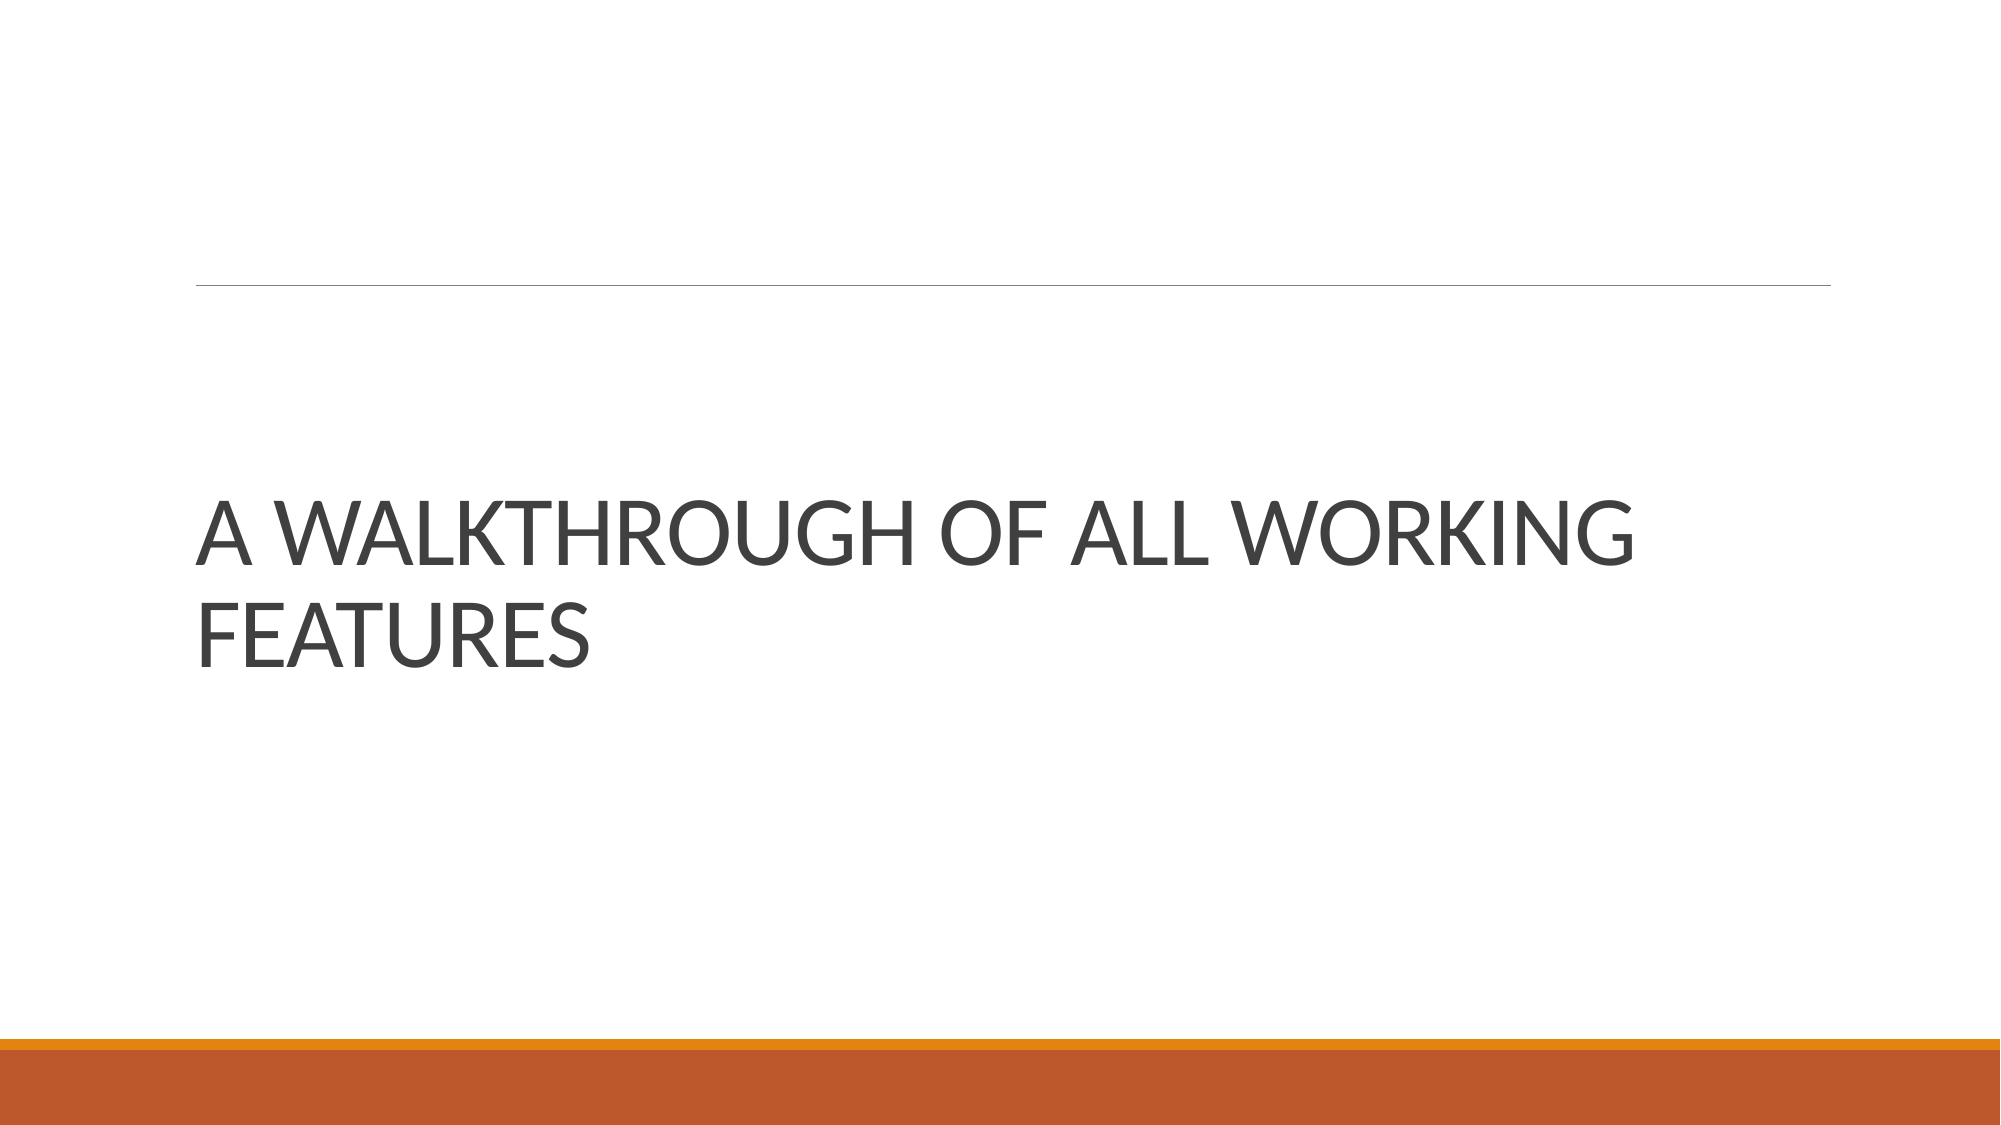

# A WALKTHROUGH OF ALL WORKING FEATURES